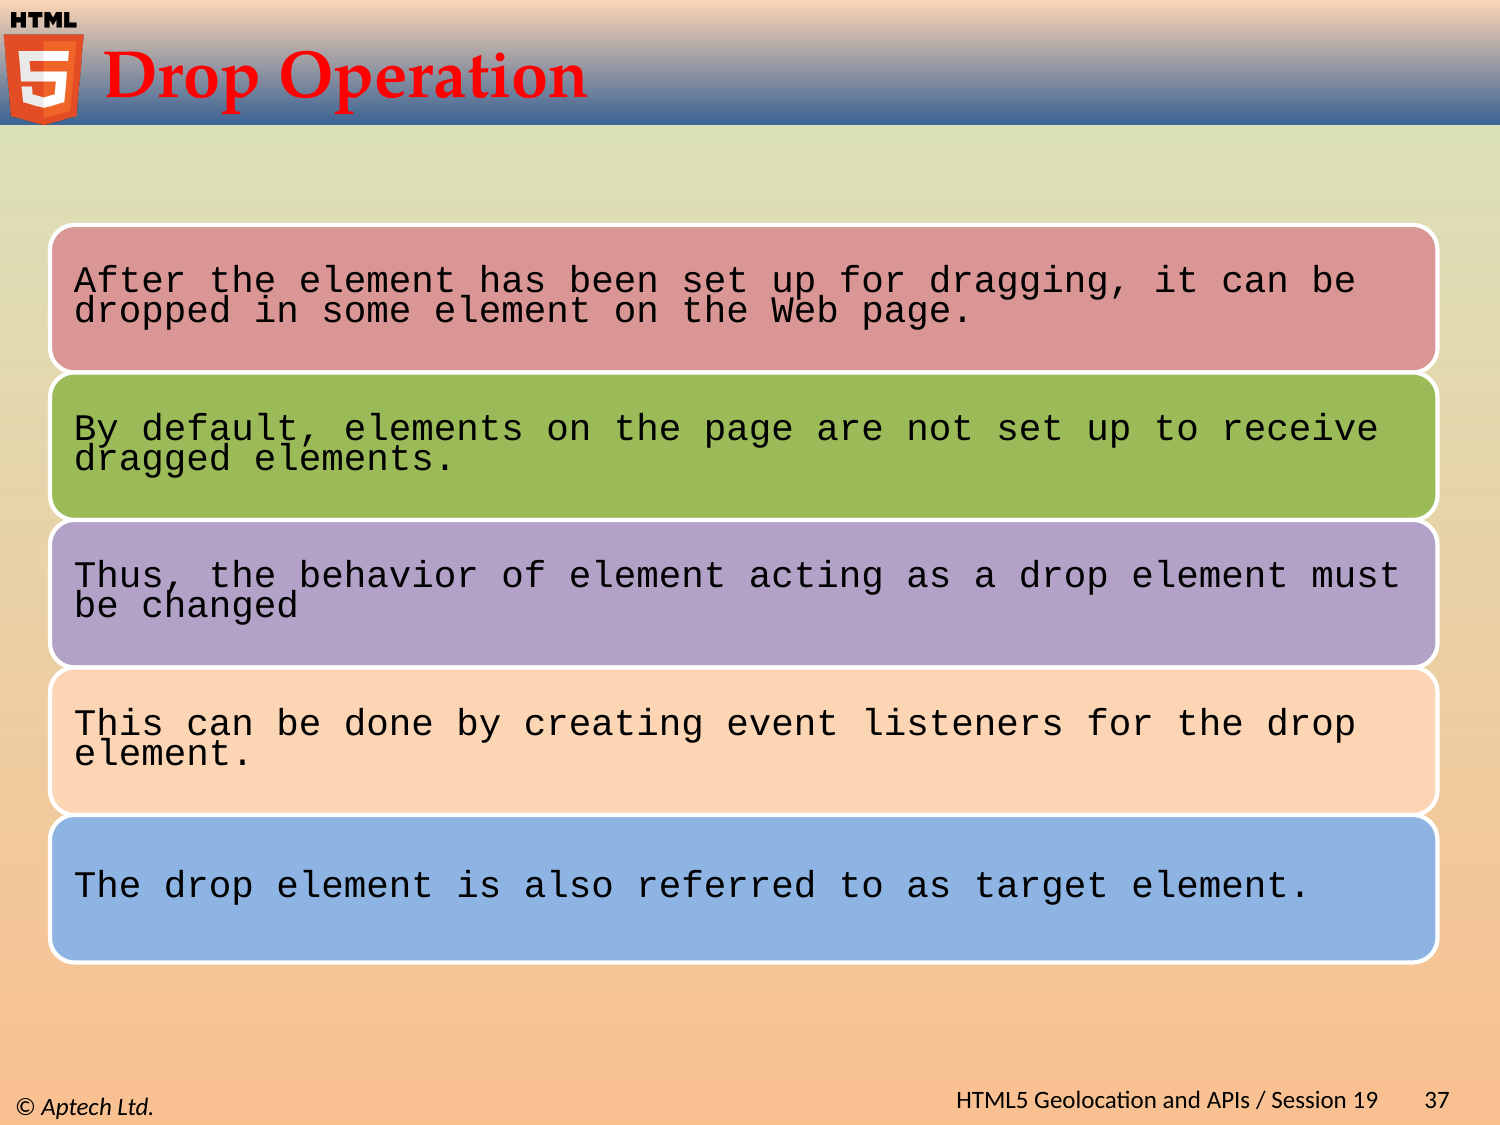

# Drop Operation
After the element has been set up for dragging, it can be dropped in some element on the Web page.
By default, elements on the page are not set up to receive dragged elements.
This can be done by creating event listeners for the drop element.
The drop element is also referred to as target element.
Thus, the behavior of element acting as a drop element must be changed
HTML5 Geolocation and APIs / Session 19
37